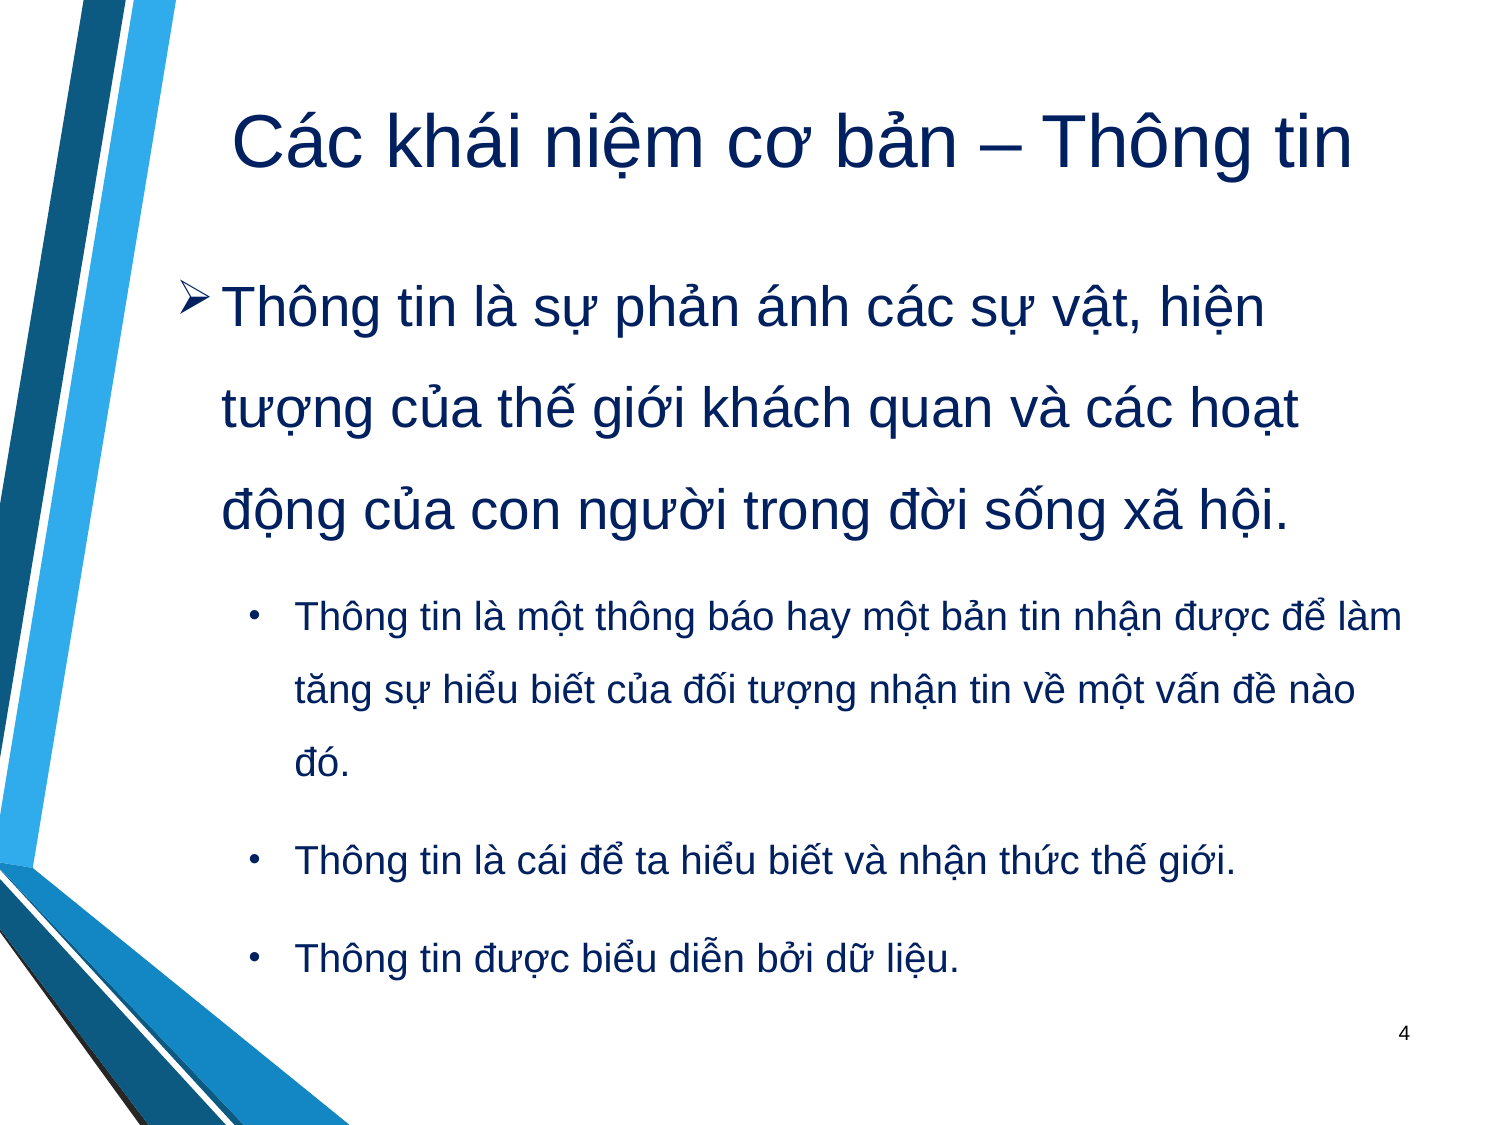

# Các khái niệm cơ bản – Thông tin
Thông tin là sự phản ánh các sự vật, hiện tượng của thế giới khách quan và các hoạt động của con người trong đời sống xã hội.
Thông tin là một thông báo hay một bản tin nhận được để làm tăng sự hiểu biết của đối tượng nhận tin về một vấn đề nào đó.
Thông tin là cái để ta hiểu biết và nhận thức thế giới.
Thông tin được biểu diễn bởi dữ liệu.
4